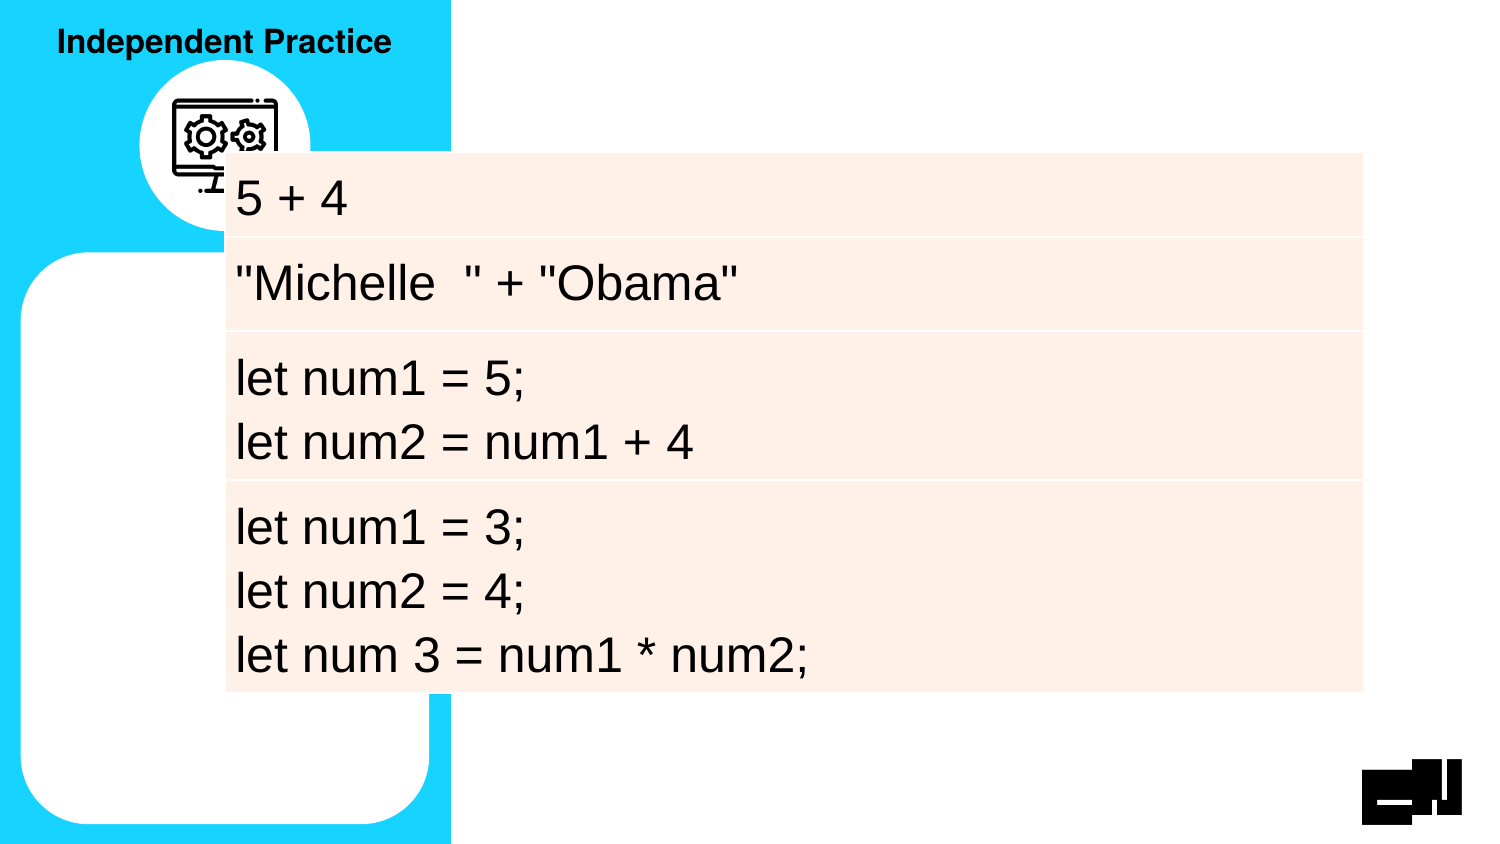

| 5 + 4 |
| --- |
| "Michelle " + "Obama" |
| let num1 = 5; let num2 = num1 + 4 |
| let num1 = 3; let num2 = 4; let num 3 = num1 \* num2; |
#